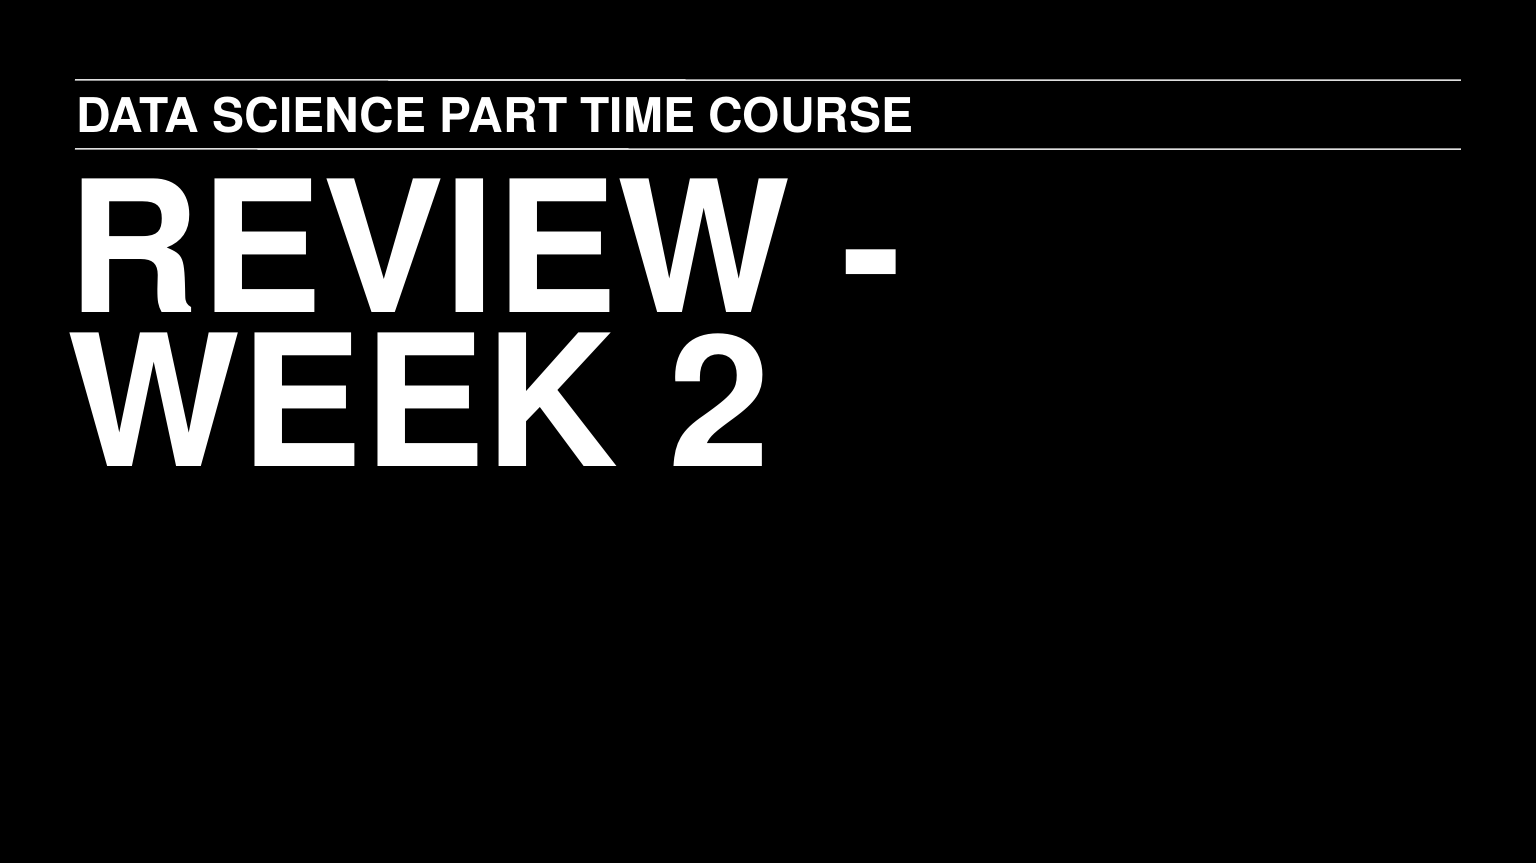

DATA SCIENCE PART TIME COURSE

REVIEW - WEEK 2